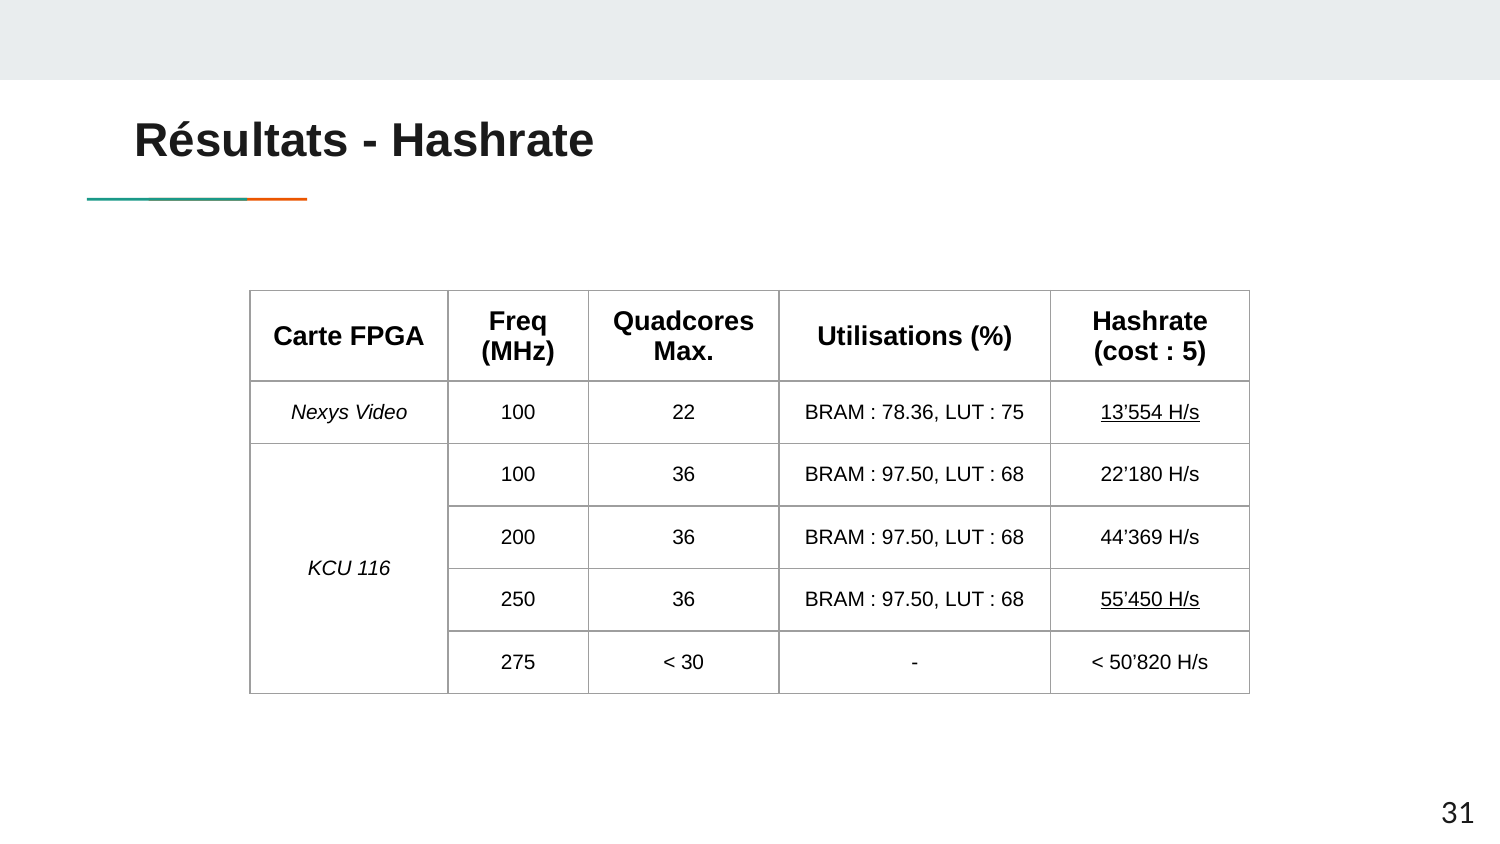

# Résultats - Hashrate
| Carte FPGA | Freq (MHz) | Quadcores Max. | Utilisations (%) | Hashrate (cost : 5) |
| --- | --- | --- | --- | --- |
| Nexys Video | 100 | 22 | BRAM : 78.36, LUT : 75 | 13’554 H/s |
| KCU 116 | 100 | 36 | BRAM : 97.50, LUT : 68 | 22’180 H/s |
|  | 200 | 36 | BRAM : 97.50, LUT : 68 | 44’369 H/s |
|  | 250 | 36 | BRAM : 97.50, LUT : 68 | 55’450 H/s |
|  | 275 | < 30 | - | < 50’820 H/s |
31